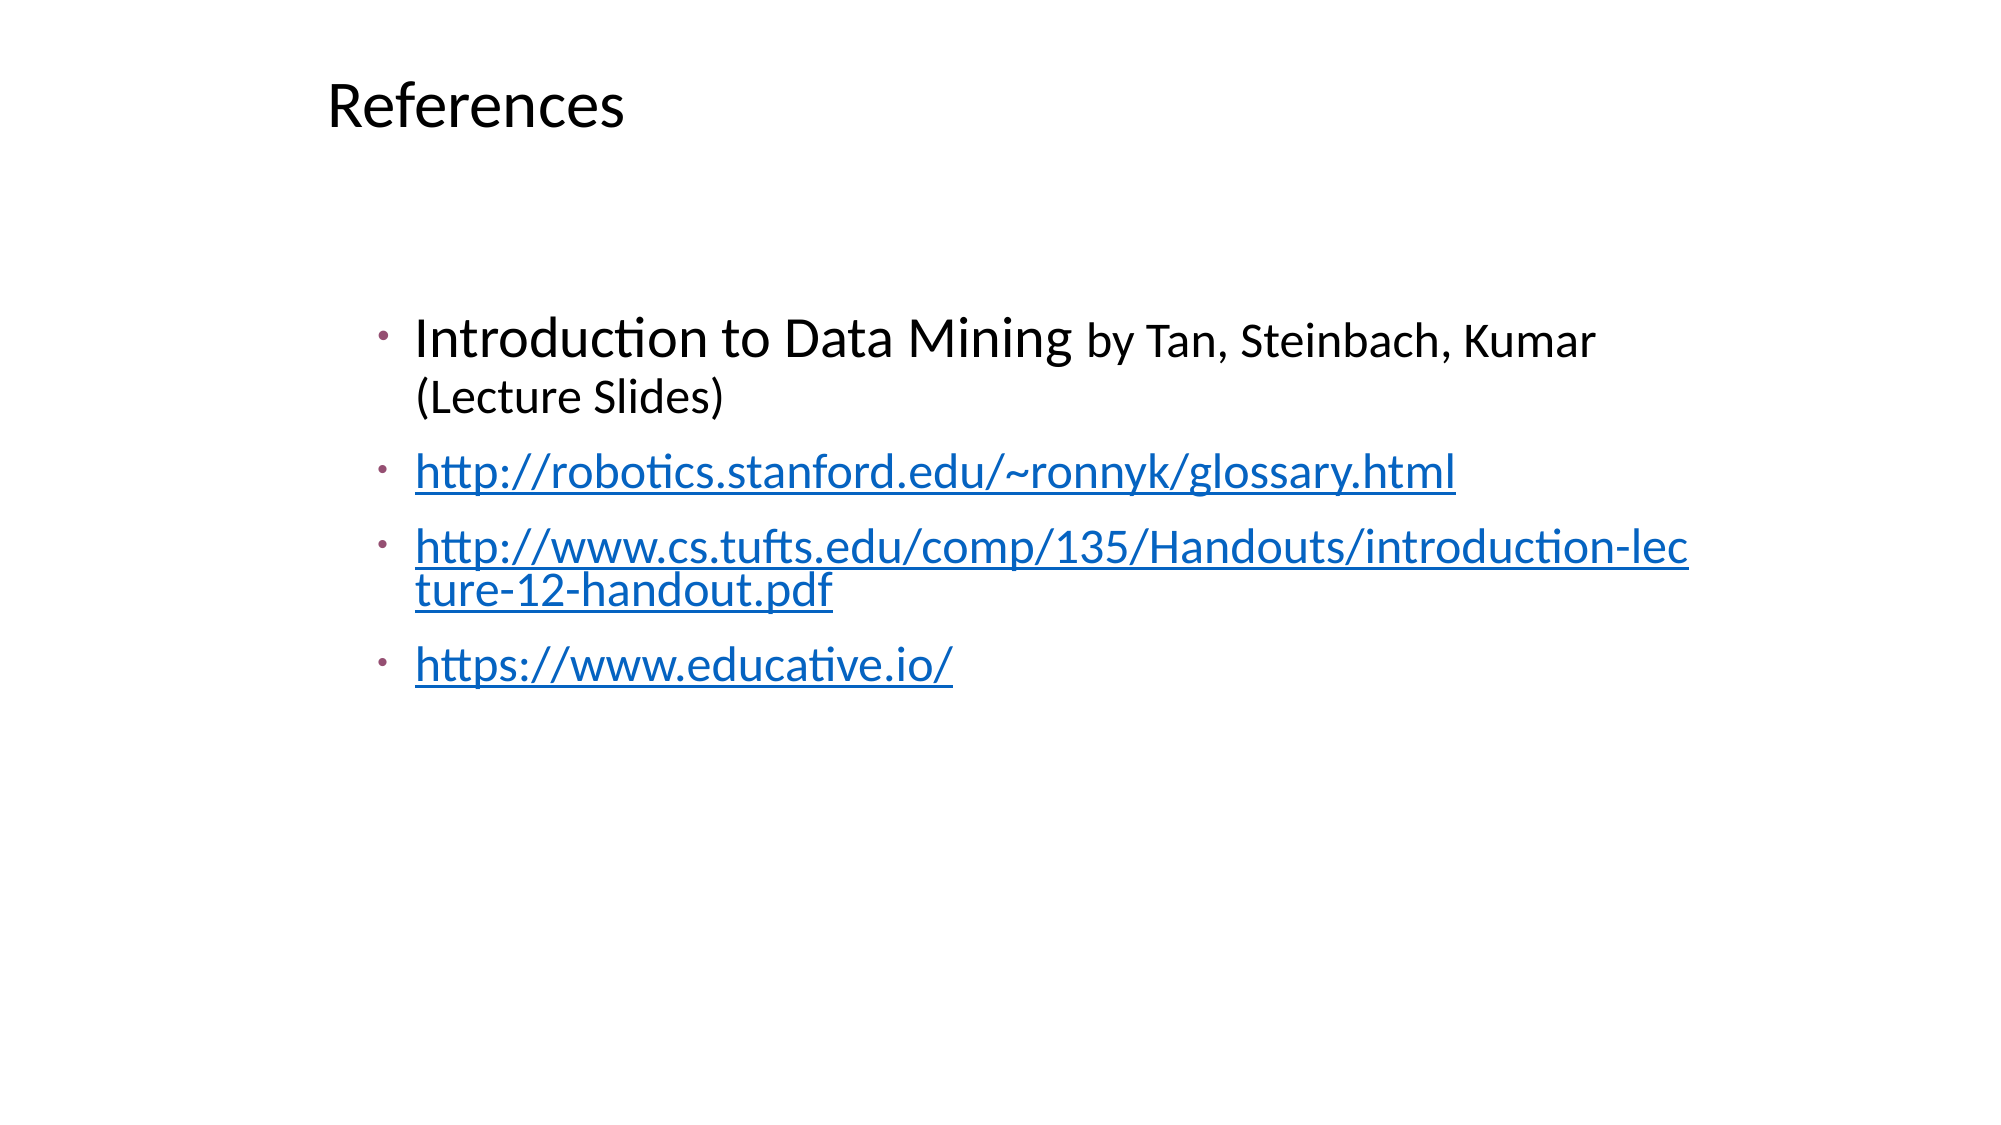

# References
Introduction to Data Mining by Tan, Steinbach, Kumar (Lecture Slides)
http://robotics.stanford.edu/~ronnyk/glossary.html
http://www.cs.tufts.edu/comp/135/Handouts/introduction-lecture-12-handout.pdf
https://www.educative.io/